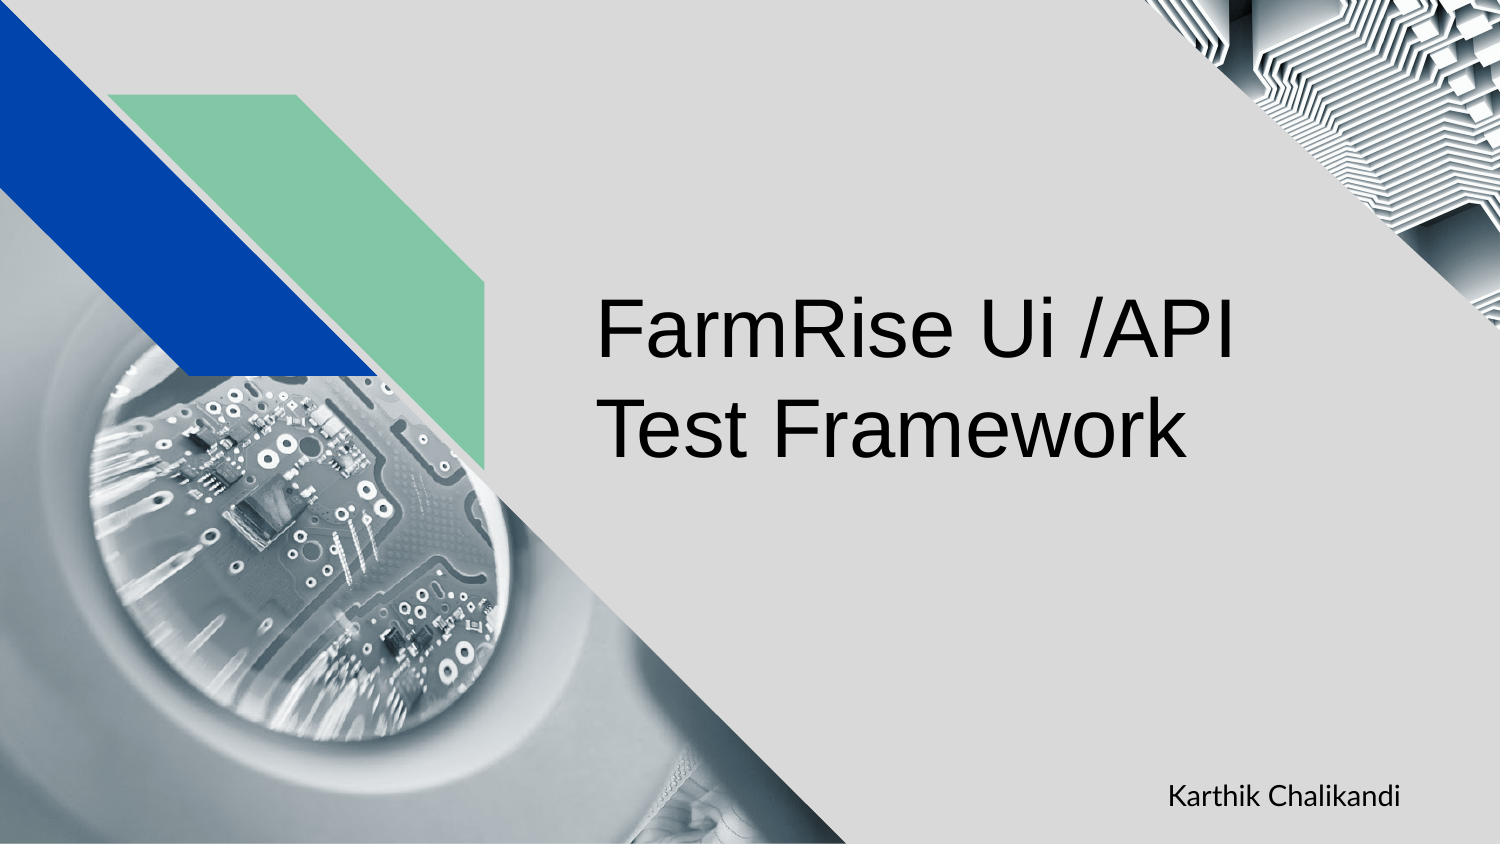

# FarmRise Ui /API
Test Framework
Karthik Chalikandi